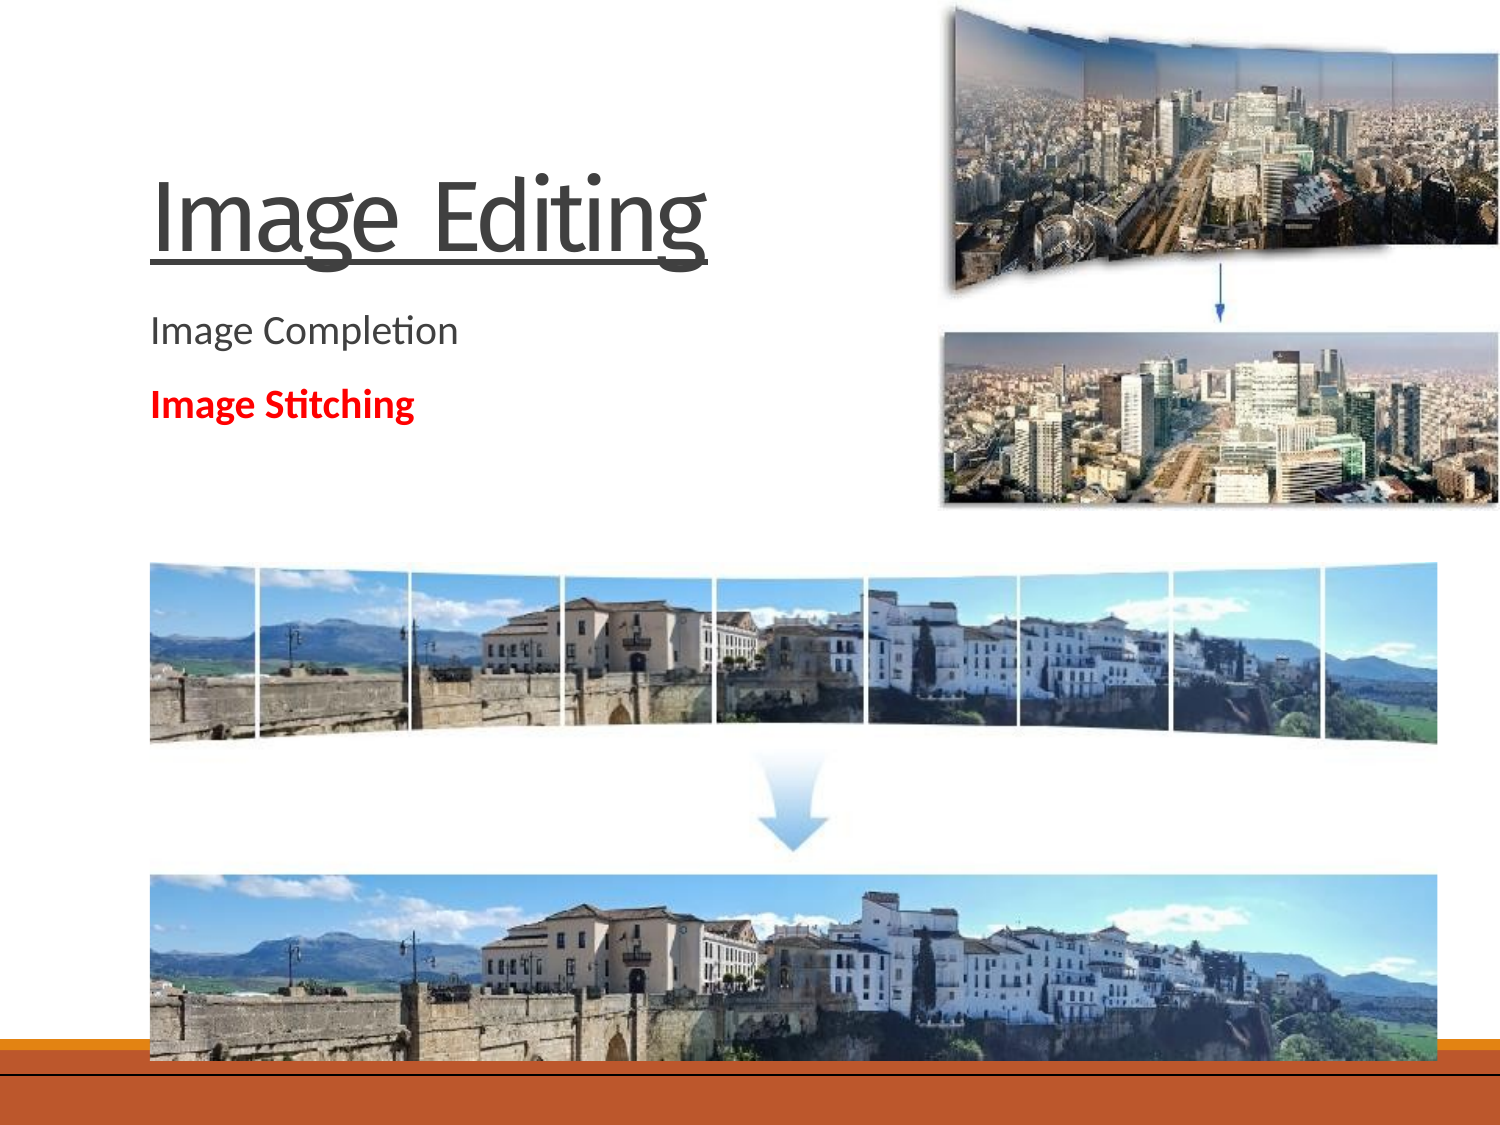

# Image Editing
Image Completion
Image Stitching